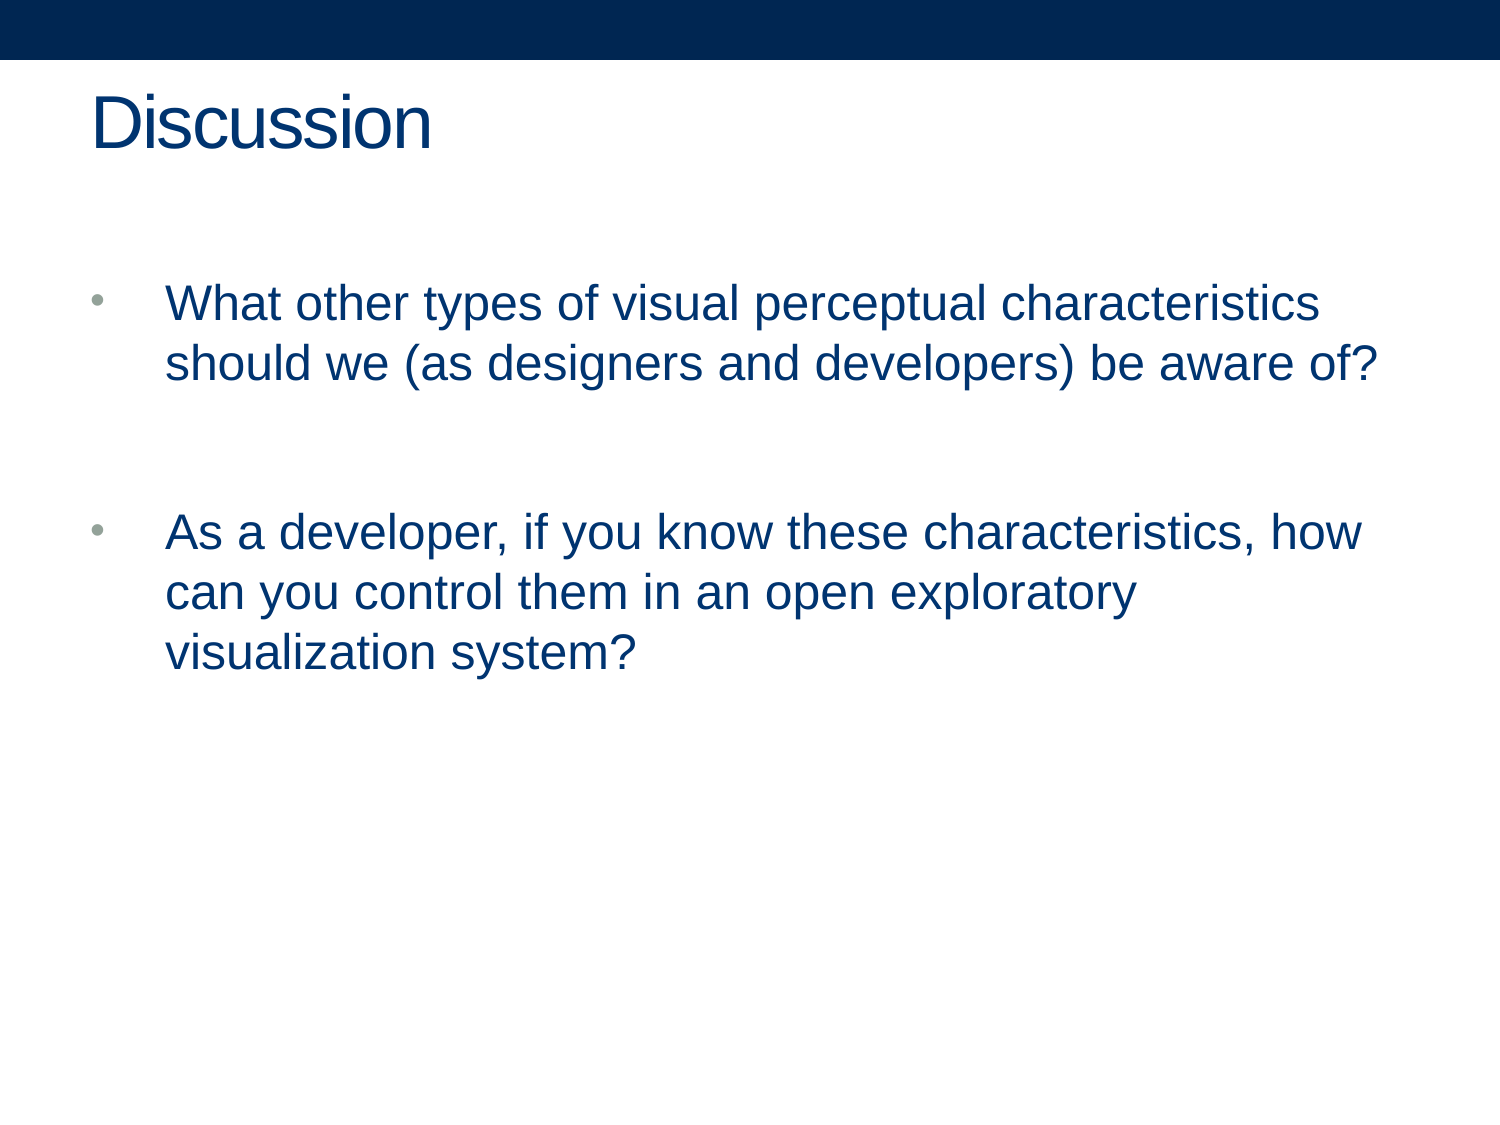

# Discussion
What other types of visual perceptual characteristics should we (as designers and developers) be aware of?

As a developer, if you know these characteristics, how can you control them in an open exploratory visualization system?